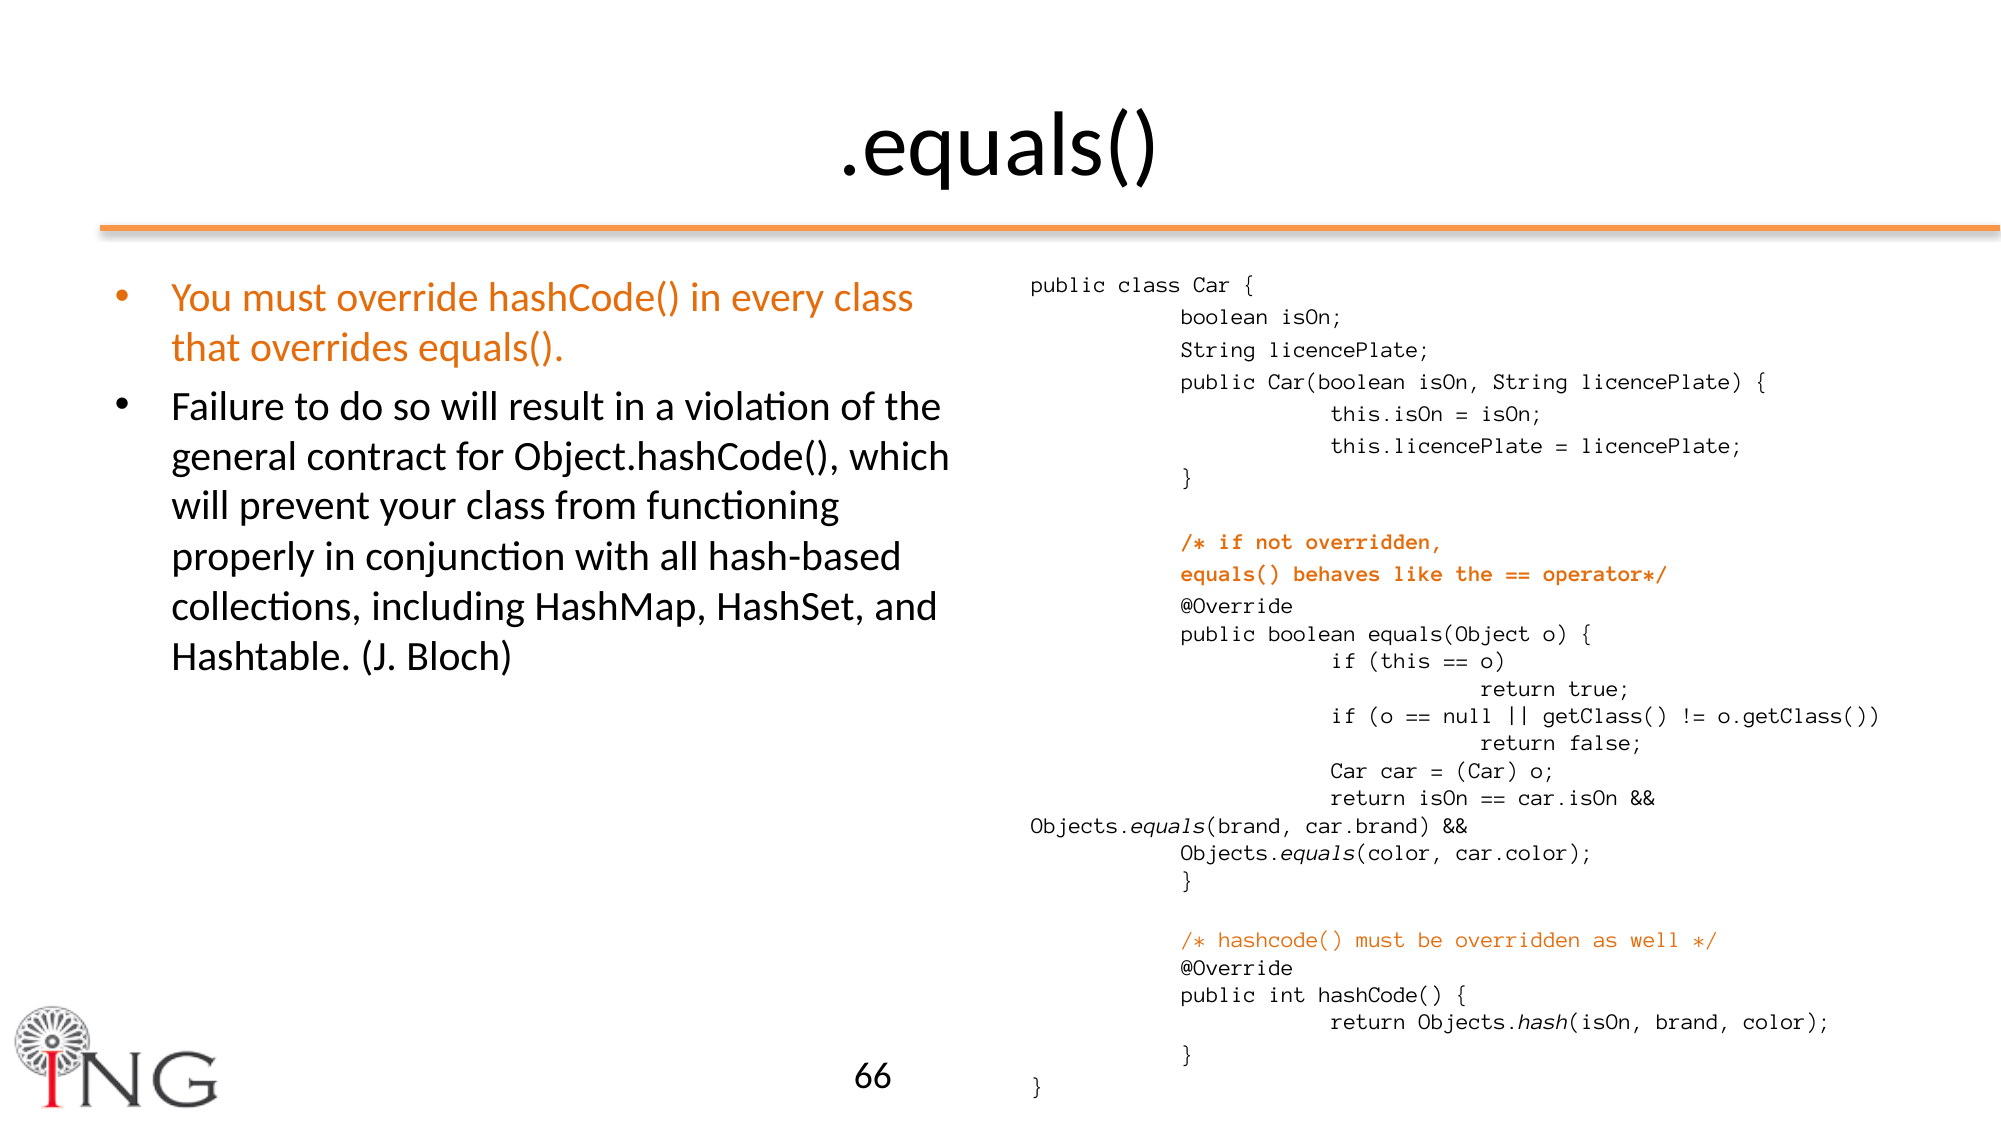

# .equals()
You must override hashCode() in every class that overrides equals().
Failure to do so will result in a violation of the general contract for Object.hashCode(), which will prevent your class from functioning properly in conjunction with all hash-based collections, including HashMap, HashSet, and Hashtable. (J. Bloch)

public class Car {
	boolean isOn;
	String licencePlate;
	public Car(boolean isOn, String licencePlate) {
		this.isOn = isOn;
		this.licencePlate = licencePlate;
	}

	/* if not overridden,
	equals() behaves like the == operator*/
	@Override
	public boolean equals(Object o) {
    		if (this == o)
        			return true;
    		if (o == null || getClass() != o.getClass())
        			return false;
    		Car car = (Car) o;
    		return isOn == car.isOn && Objects.equals(brand, car.brand) && 			Objects.equals(color, car.color);
	}
	/* hashcode() must be overridden as well */
	@Override
	public int hashCode() {
    		return Objects.hash(isOn, brand, color);
	}
}
66